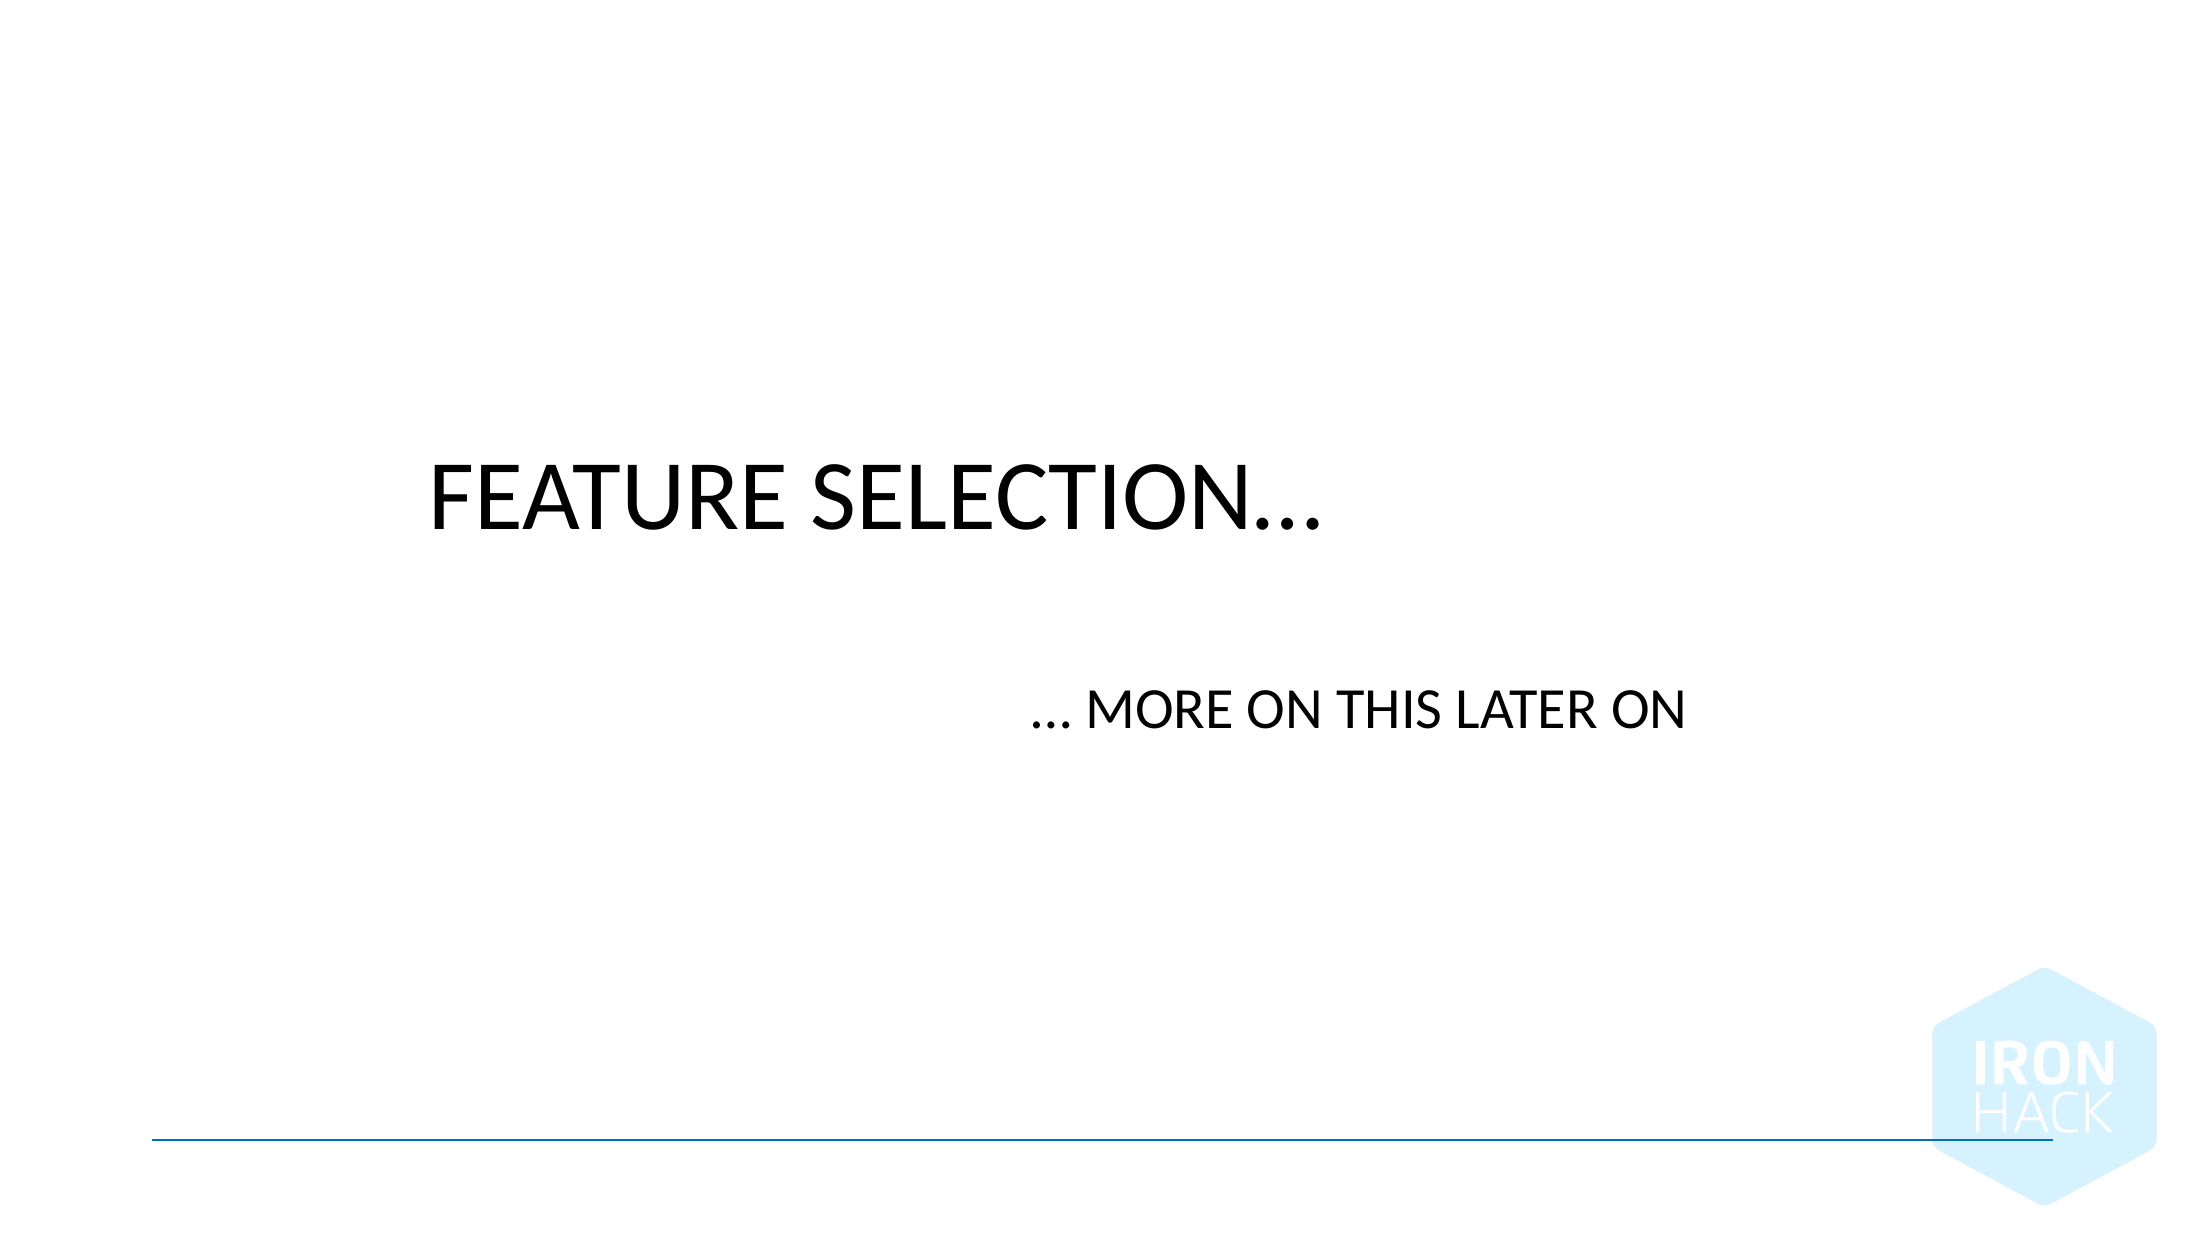

Feature Selection…

… more on this later on
August 14, 2024 |
21